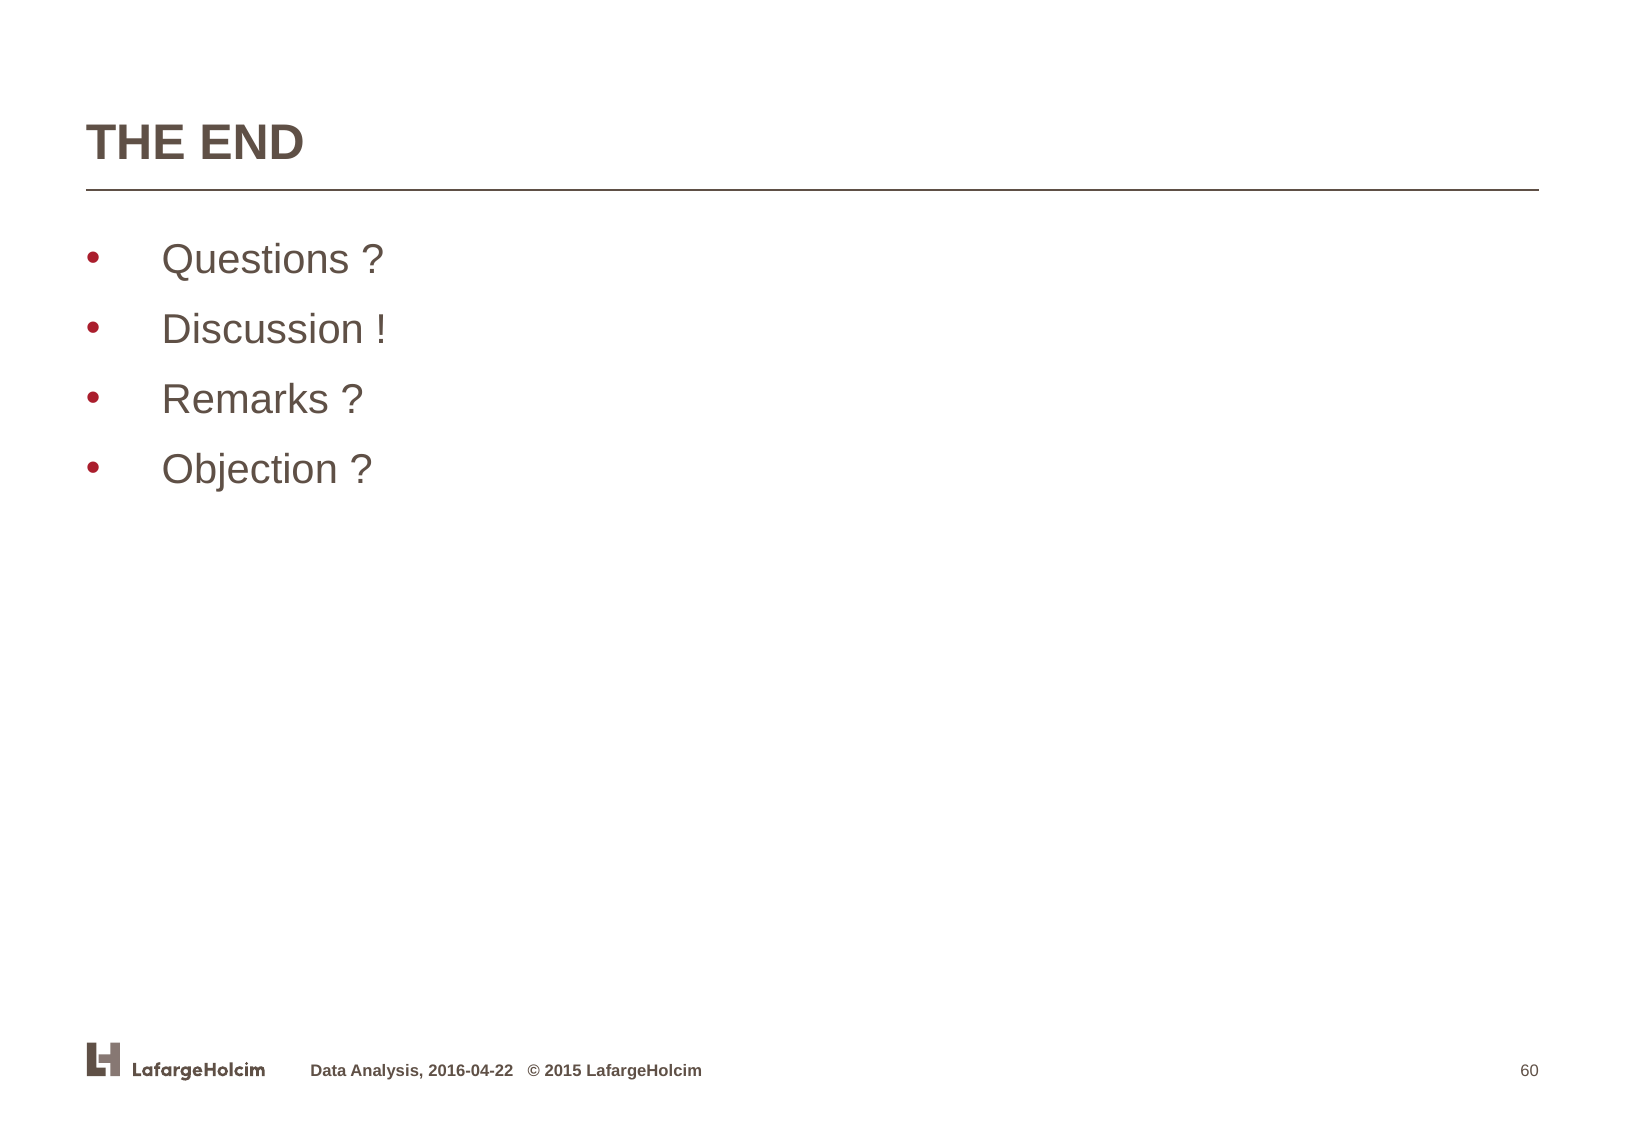

# THE END
    Questions ?
    Discussion !
    Remarks ?
    Objection ?

Data Analysis, 2016-04-22   © 2015 LafargeHolcim
60